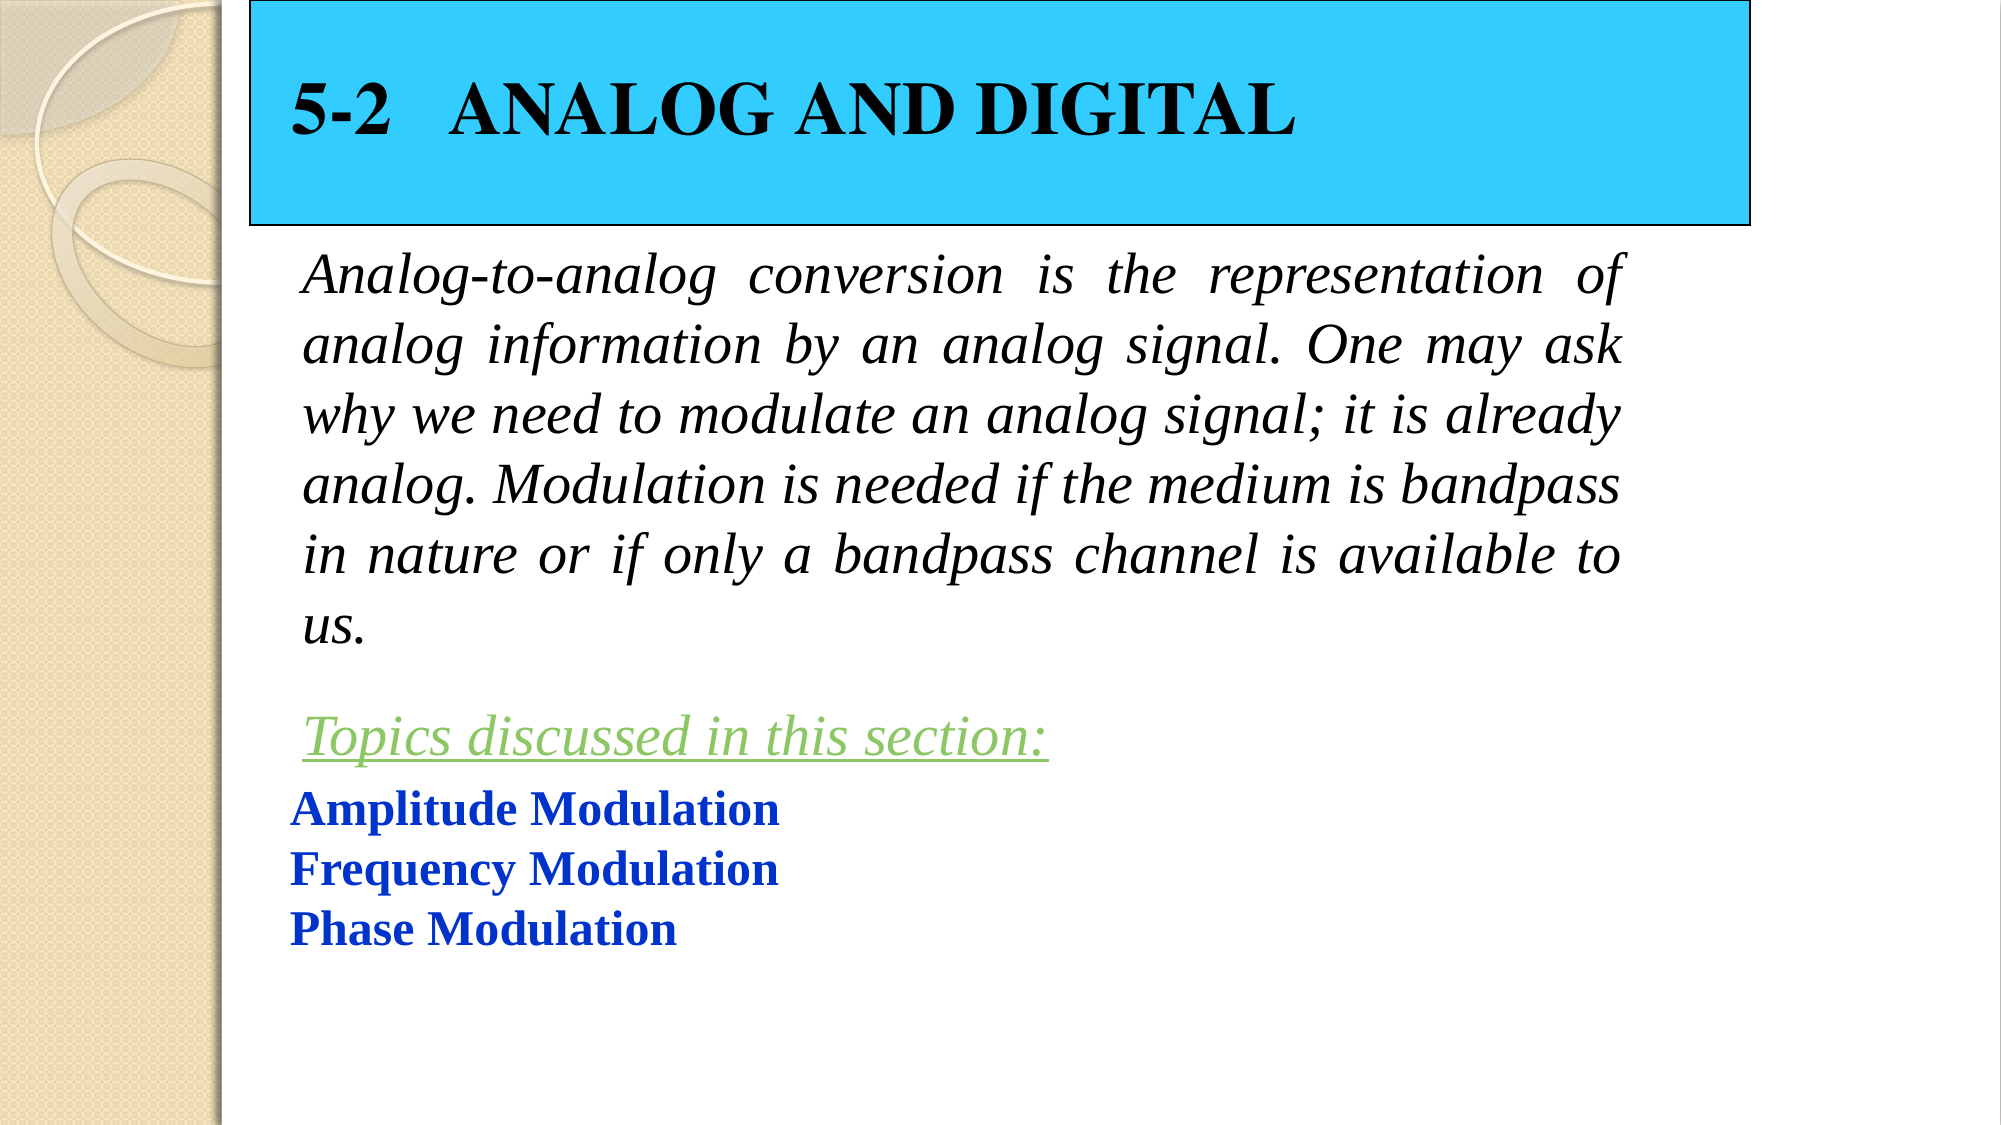

5-2   ANALOG AND DIGITAL
Analog-to-analog conversion is the representation of analog information by an analog signal. One may ask why we need to modulate an analog signal; it is already analog. Modulation is needed if the medium is bandpass in nature or if only a bandpass channel is available to us.
Topics discussed in this section:
Amplitude Modulation
Frequency Modulation
Phase Modulation